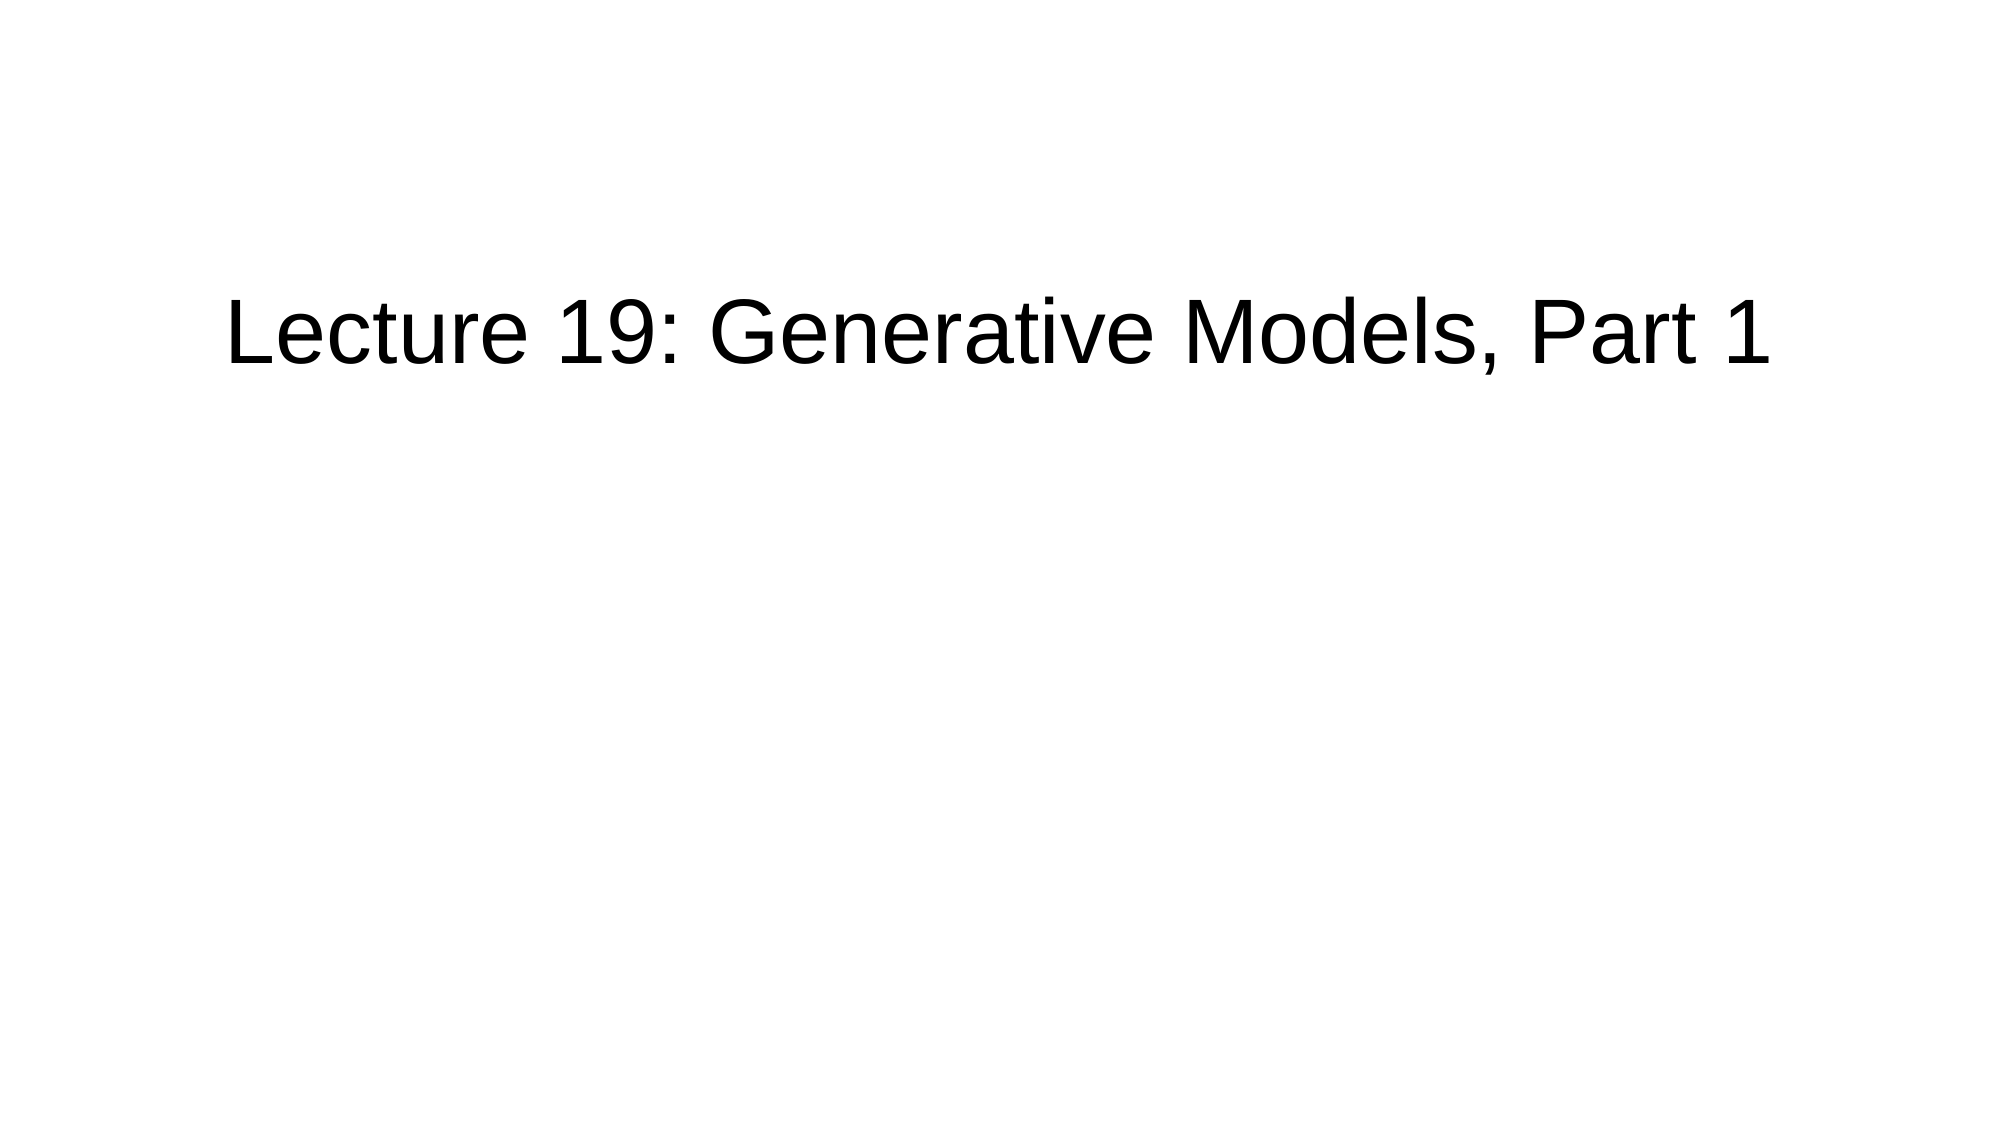

# Lecture 19: Generative Models, Part 1